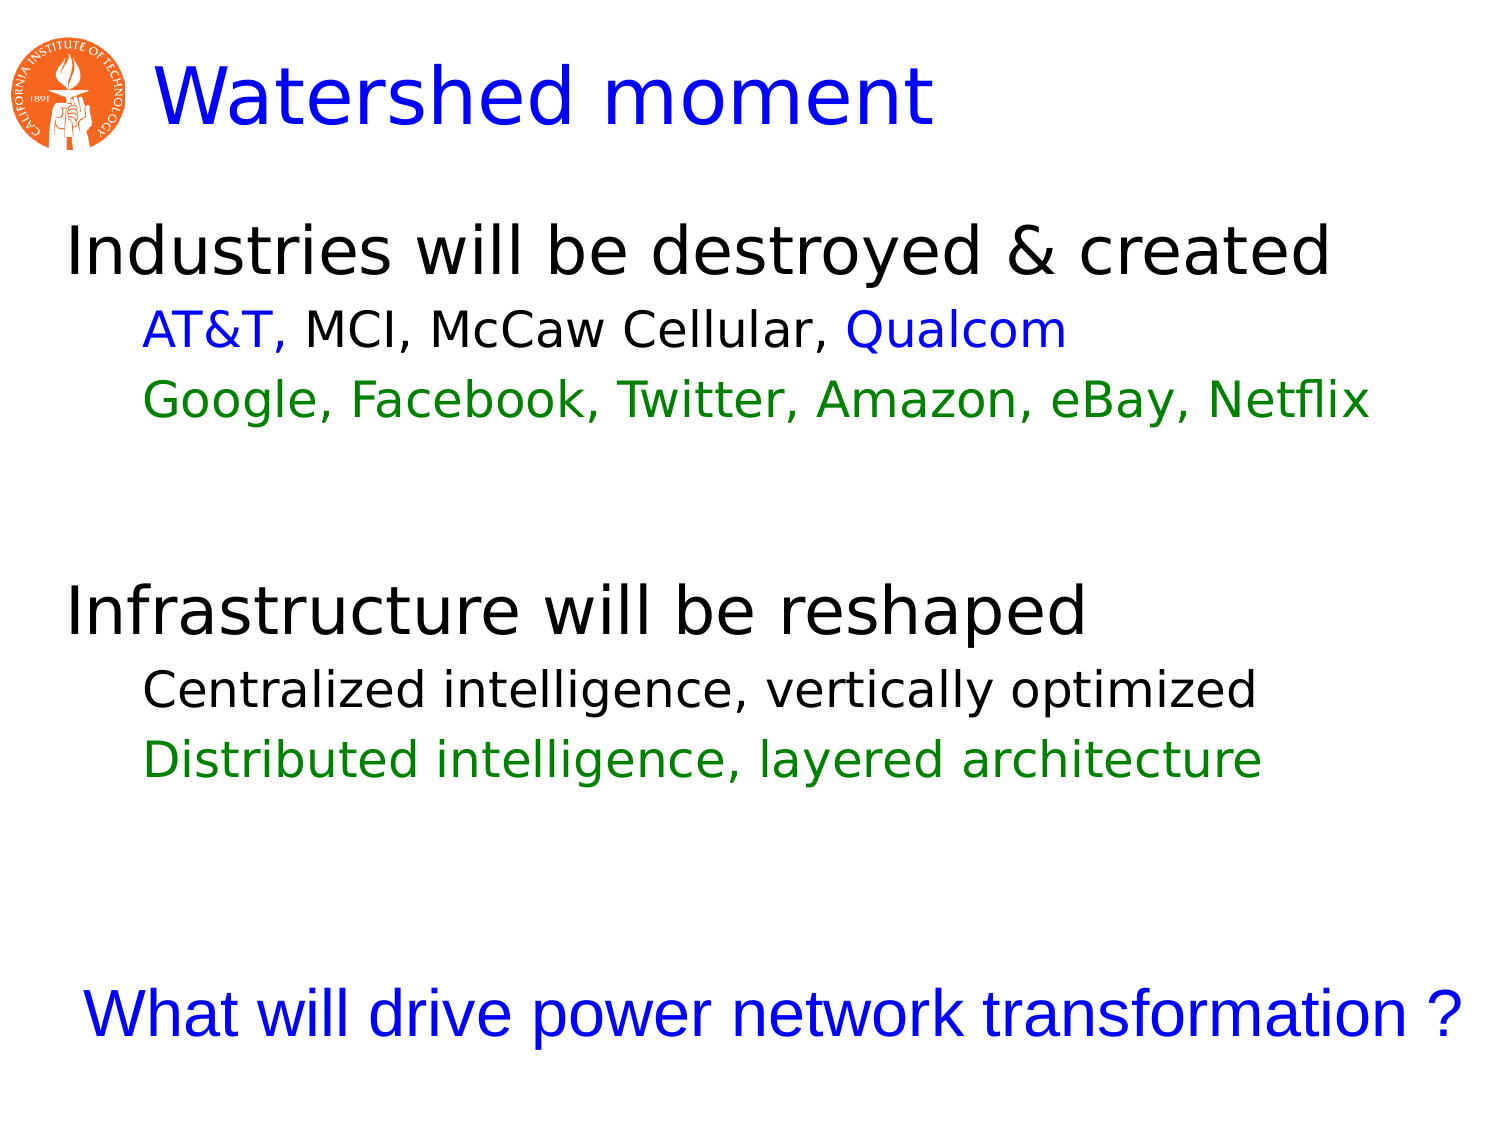

# Watershed moment
Industries will be destroyed & created
AT&T, MCI, McCaw Cellular, Qualcom
Google, Facebook, Twitter, Amazon, eBay, Netflix

Infrastructure will be reshaped
Centralized intelligence, vertically optimized
Distributed intelligence, layered architecture

What will drive power network transformation ?